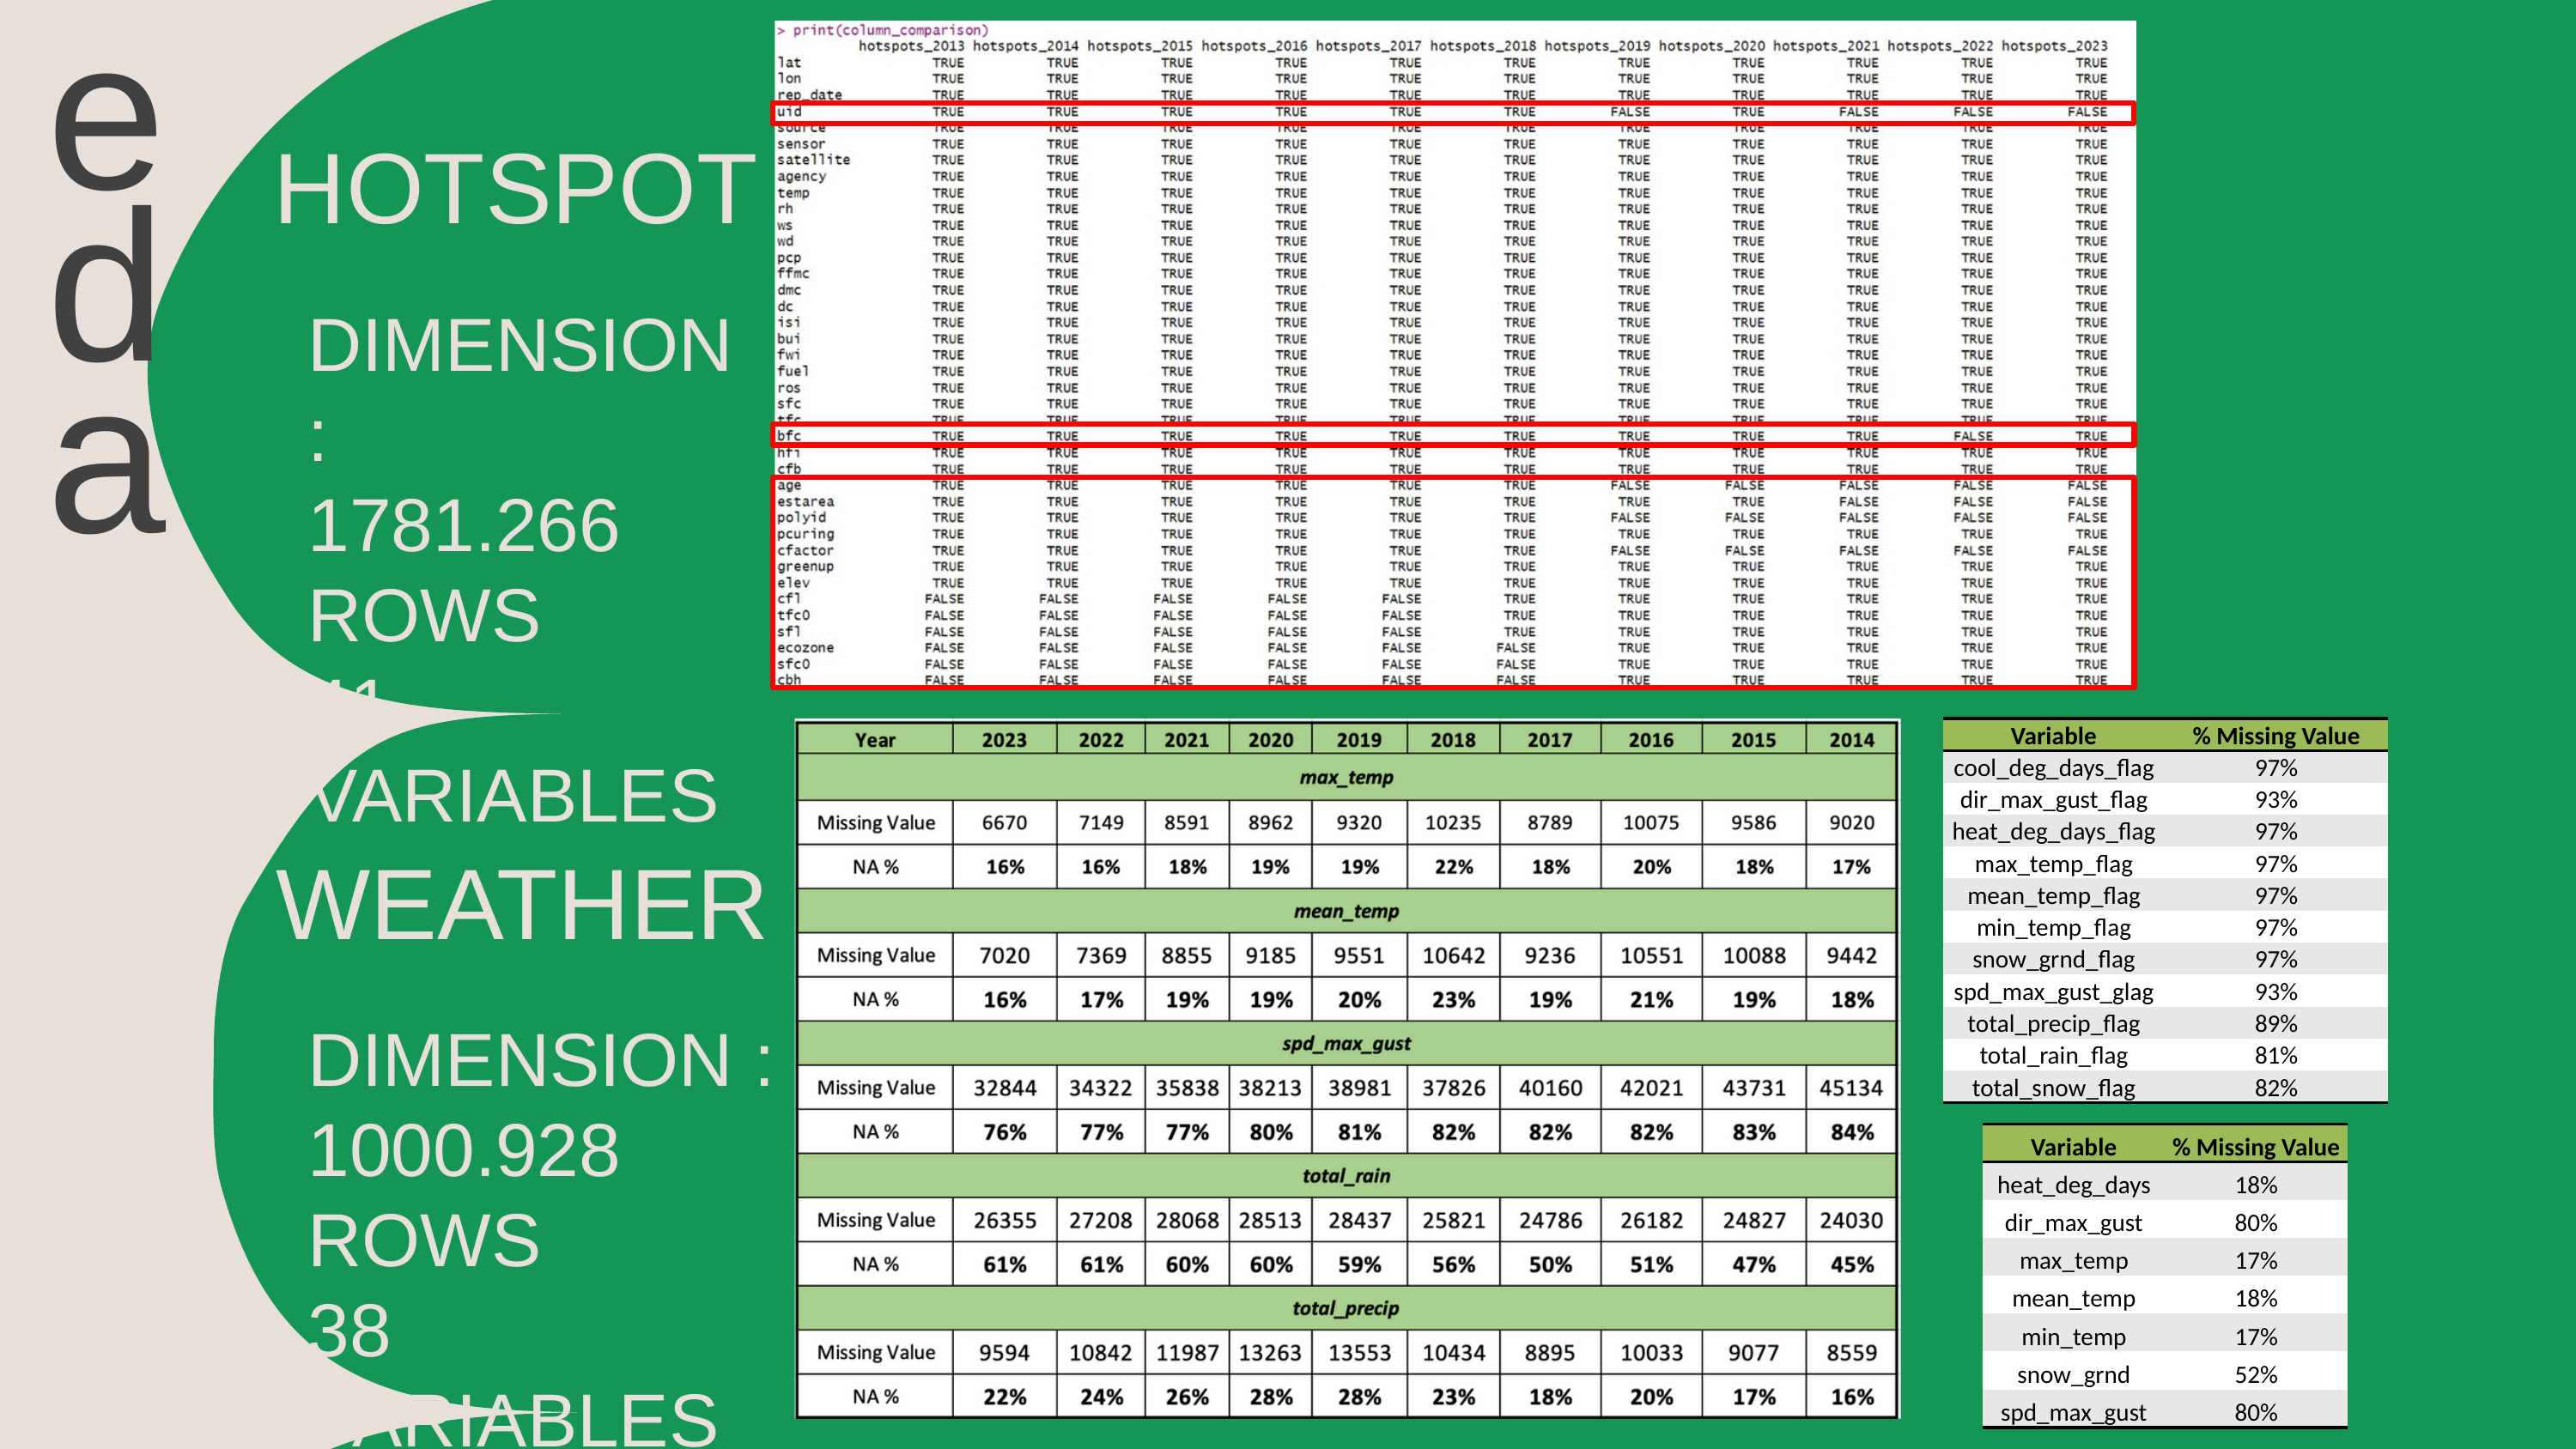

e
d
a

HOTSPOT
DIMENSION :
1781.266 ROWS
41 VARIABLES

| Variable | % Missing Value |
| --- | --- |
| cool\_deg\_days\_flag | 97% |
| dir\_max\_gust\_flag | 93% |
| heat\_deg\_days\_flag | 97% |
| max\_temp\_flag | 97% |
| mean\_temp\_flag | 97% |
| min\_temp\_flag | 97% |
| snow\_grnd\_flag | 97% |
| spd\_max\_gust\_glag | 93% |
| total\_precip\_flag | 89% |
| total\_rain\_flag | 81% |
| total\_snow\_flag | 82% |

WEATHER
DIMENSION :
1000.928 ROWS
38 VARIABLES
| Variable | % Missing Value |
| --- | --- |
| heat\_deg\_days | 18% |
| dir\_max\_gust | 80% |
| max\_temp | 17% |
| mean\_temp | 18% |
| min\_temp | 17% |
| snow\_grnd | 52% |
| spd\_max\_gust | 80% |